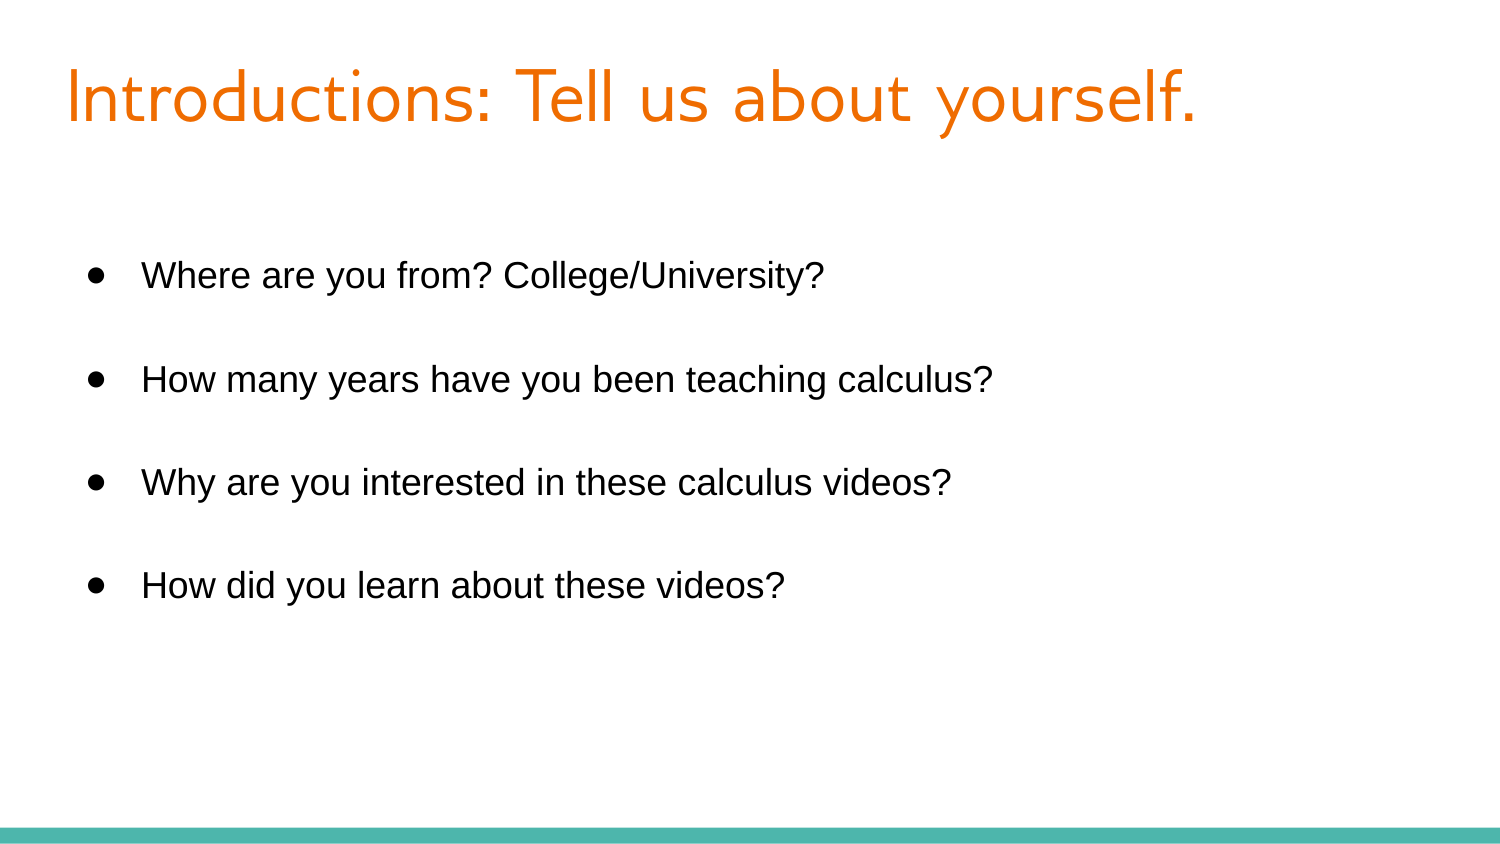

# Introductions: Tell us about yourself.

Where are you from? College/University?
How many years have you been teaching calculus?
Why are you interested in these calculus videos?
How did you learn about these videos?